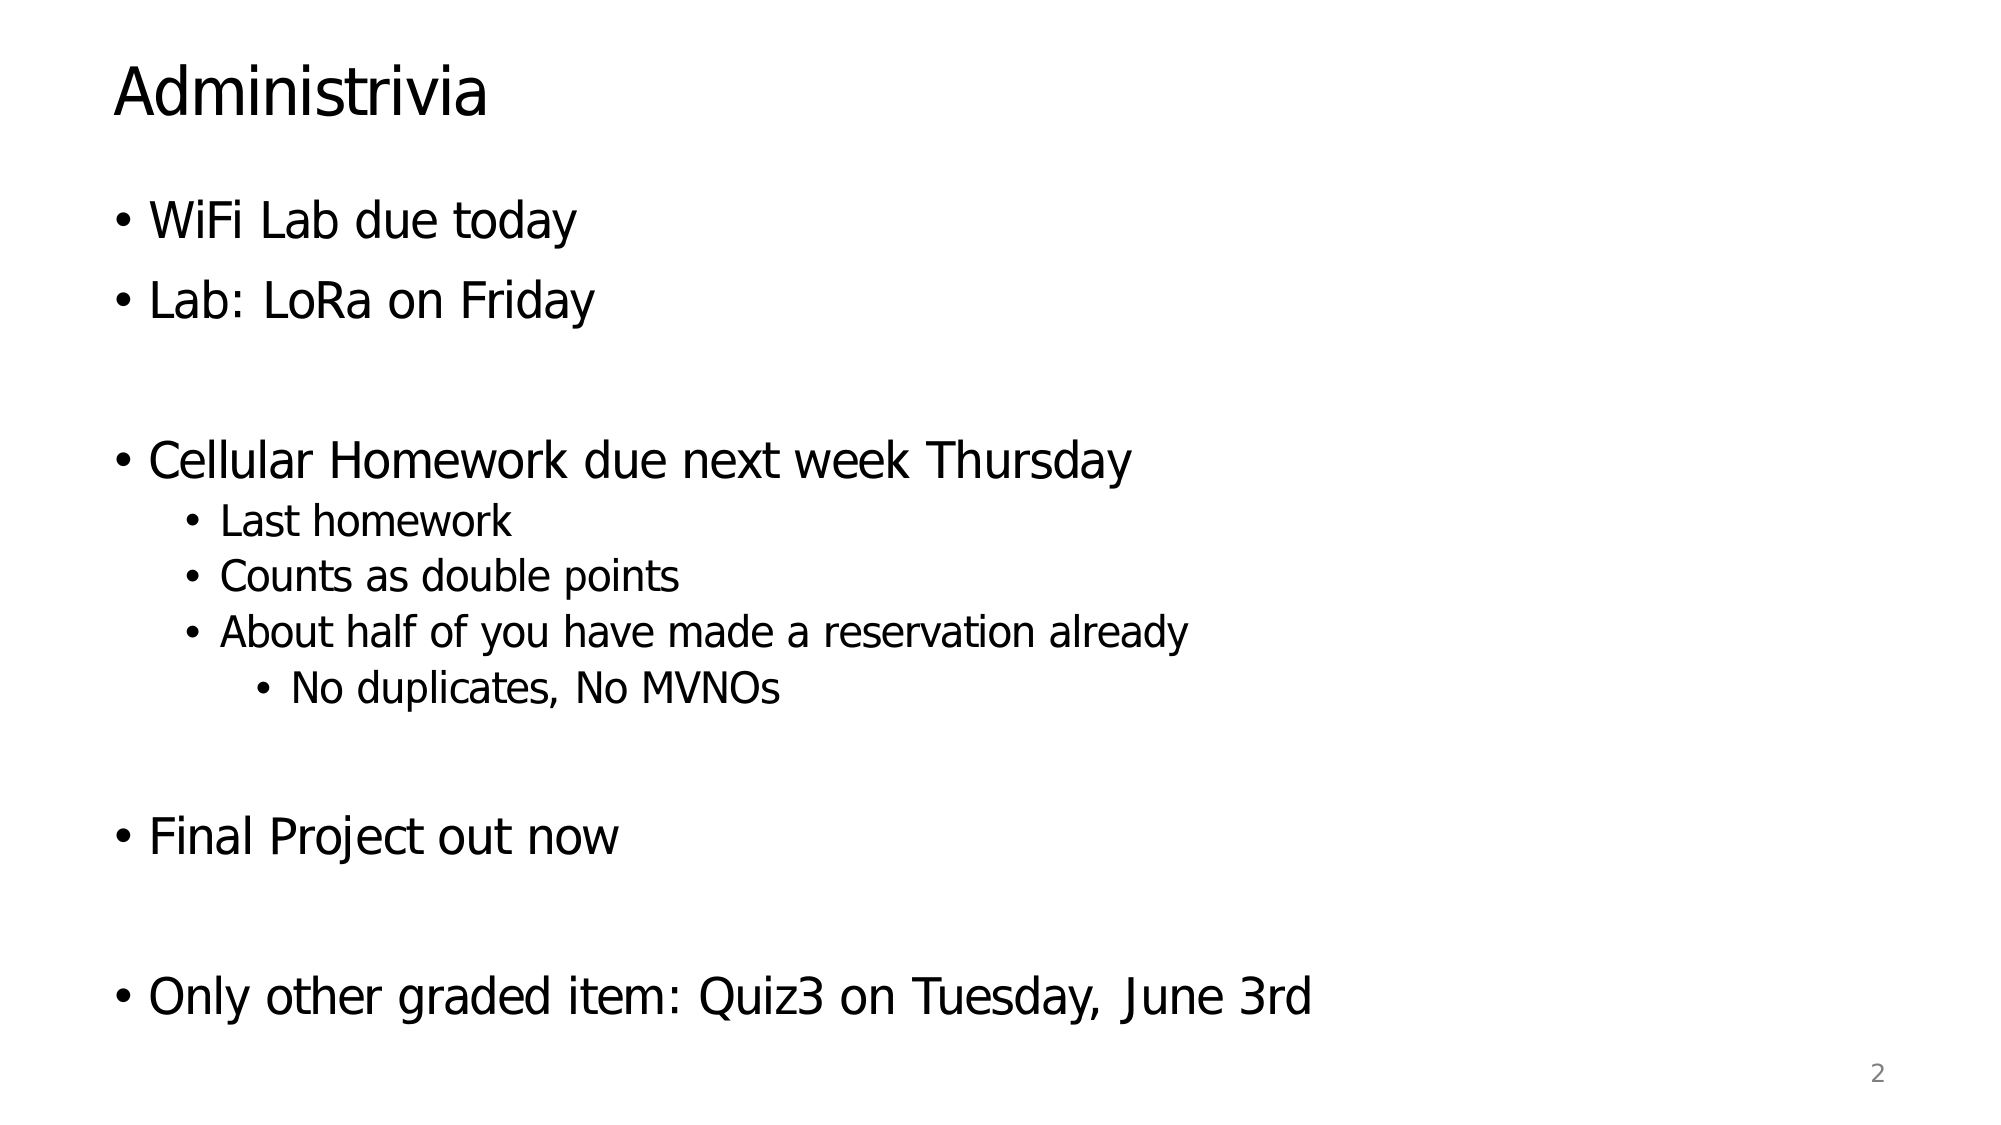

# Administrivia
WiFi Lab due today
Lab: LoRa on Friday

Cellular Homework due next week Thursday
Last homework
Counts as double points
About half of you have made a reservation already
No duplicates, No MVNOs

Final Project out now

Only other graded item: Quiz3 on Tuesday, June 3rd
2